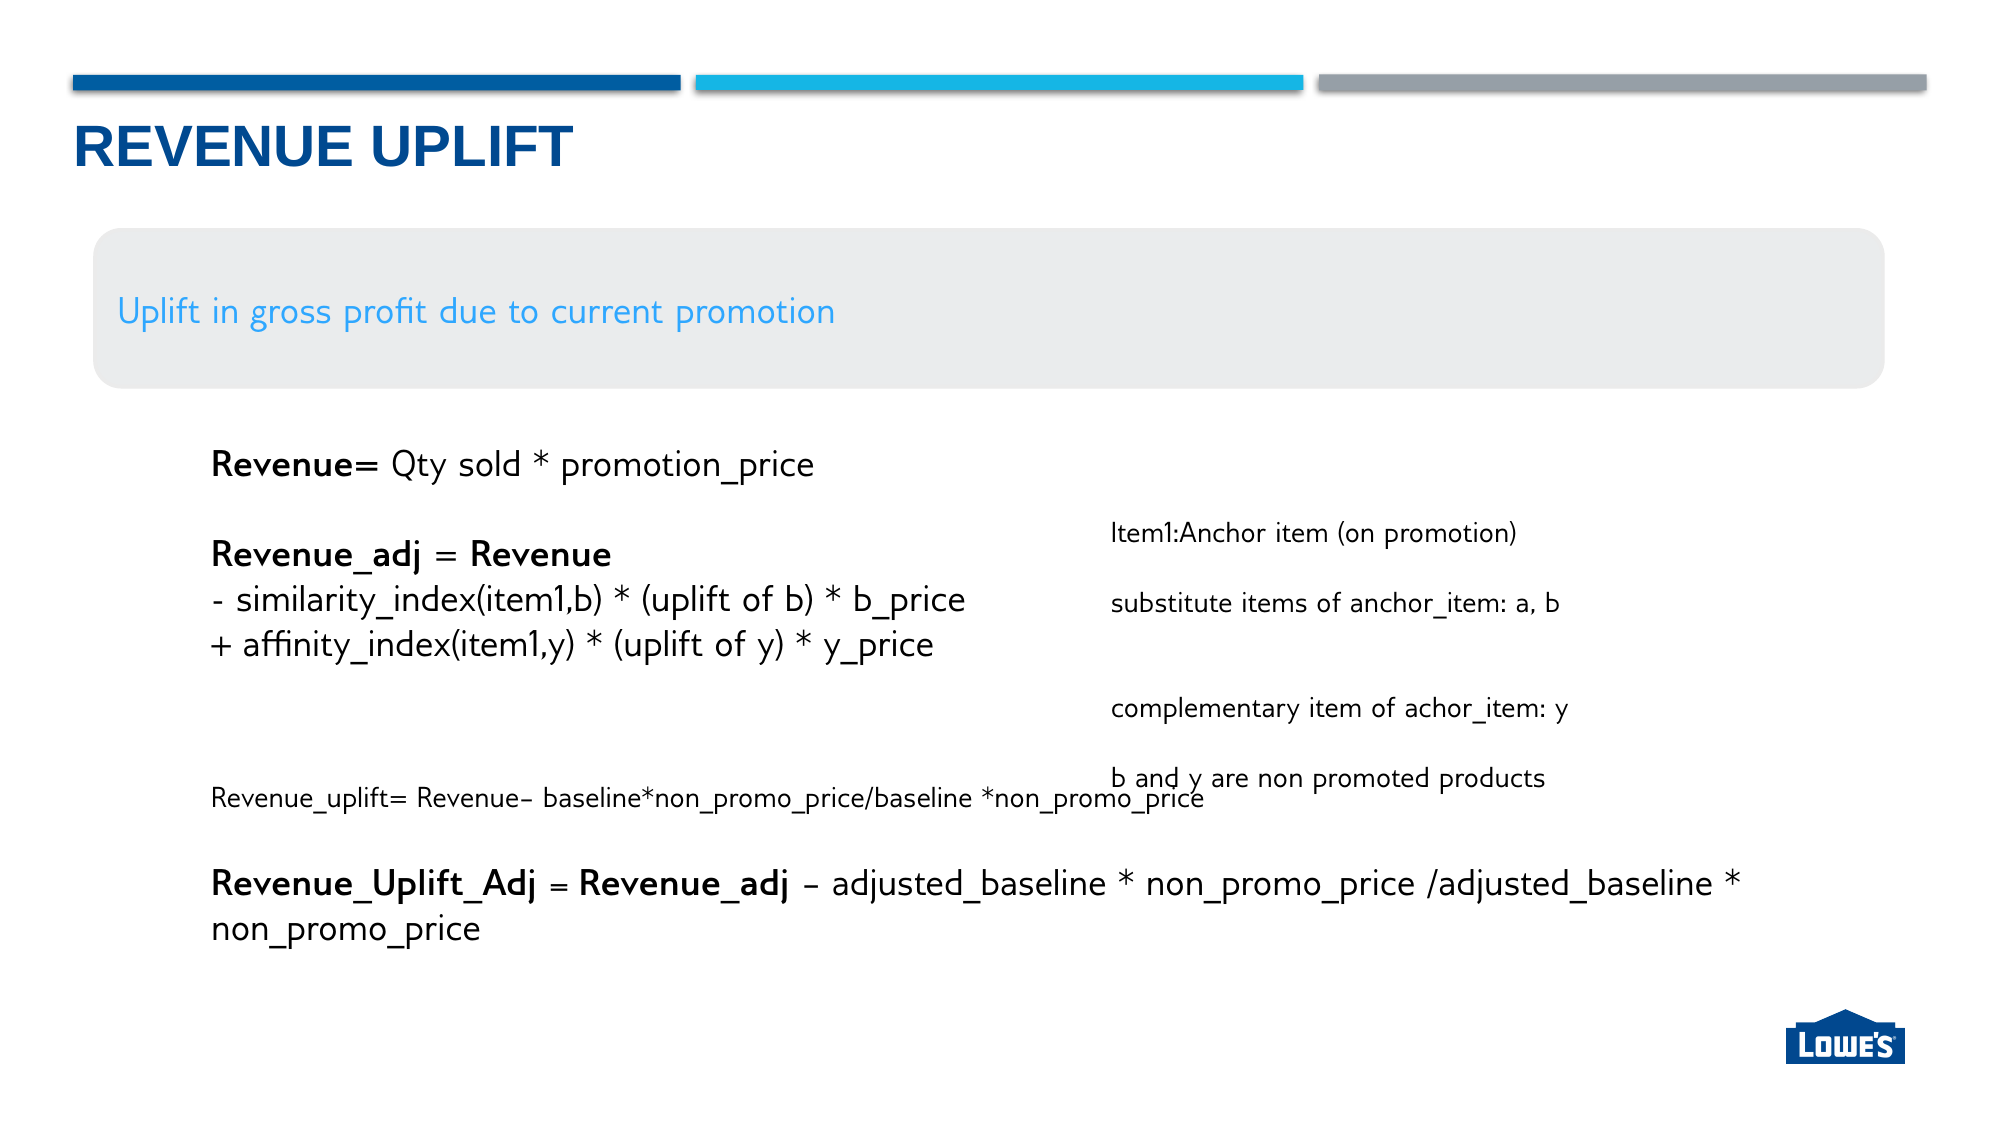

# Revenue uplift

Uplift in gross profit due to current promotion

Item1:Anchor item (on promotion)
 
substitute items of anchor_item: a, b
complementary item of achor_item: y
b and y are non promoted products

Revenue= Qty sold * promotion_price

Revenue_adj = Revenue
- similarity_index(item1,b) * (uplift of b) * b_price
+ affinity_index(item1,y) * (uplift of y) * y_price

Revenue_uplift= Revenue– baseline*non_promo_price/baseline *non_promo_price

Revenue_Uplift_Adj = Revenue_adj – adjusted_baseline * non_promo_price /adjusted_baseline * non_promo_price